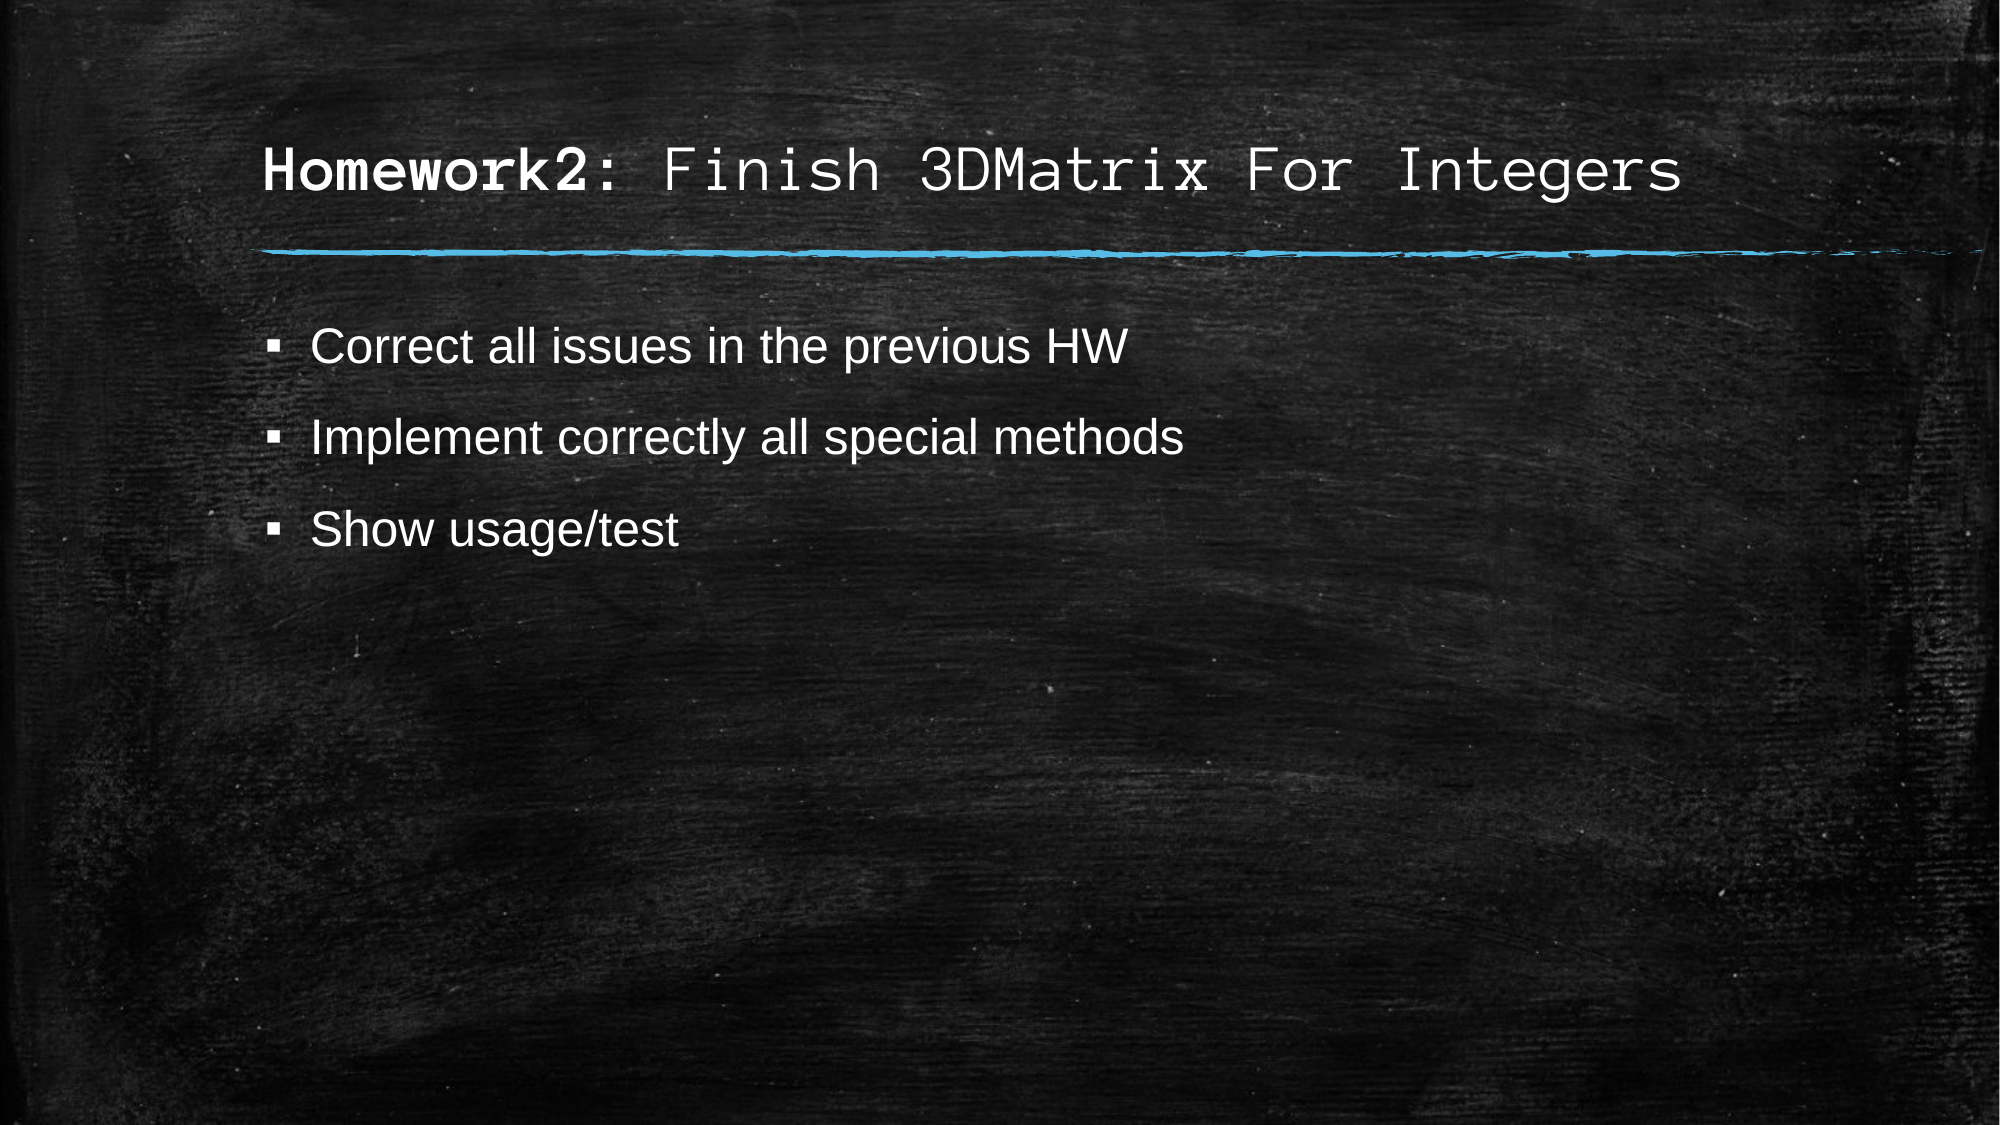

# Homework2: Finish 3DMatrix For Integers
Correct all issues in the previous HW
Implement correctly all special methods
Show usage/test